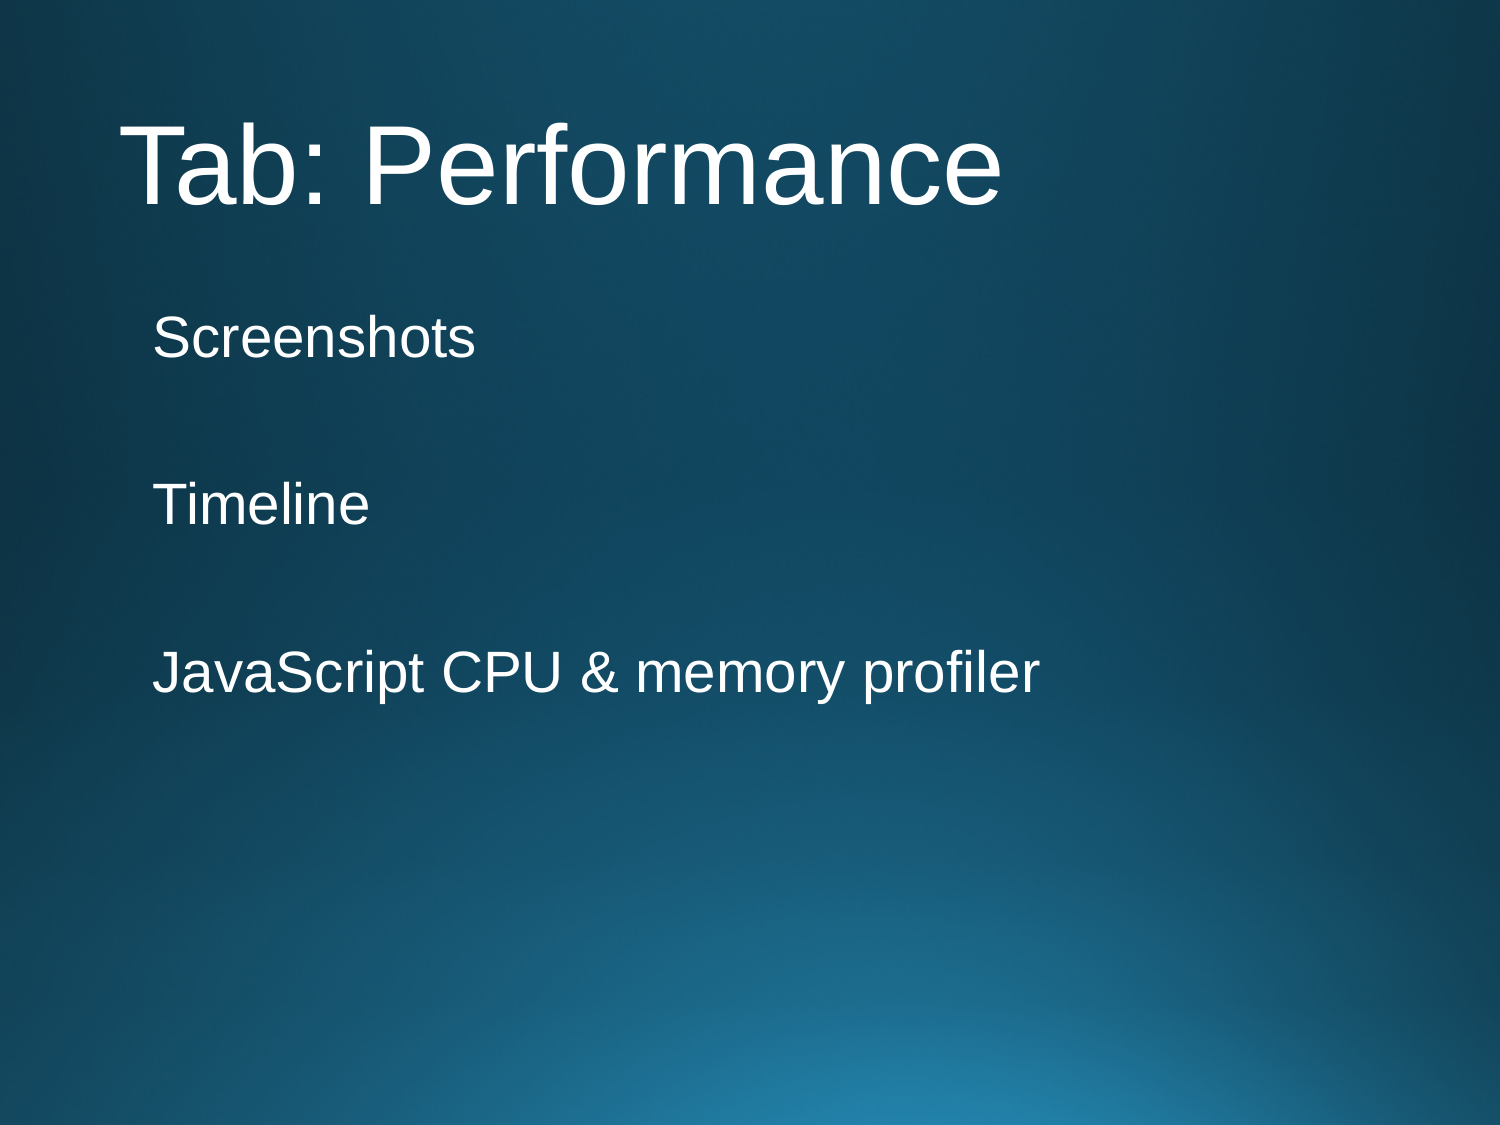

# Tab: Performance
Screenshots

Timeline

JavaScript CPU & memory profiler